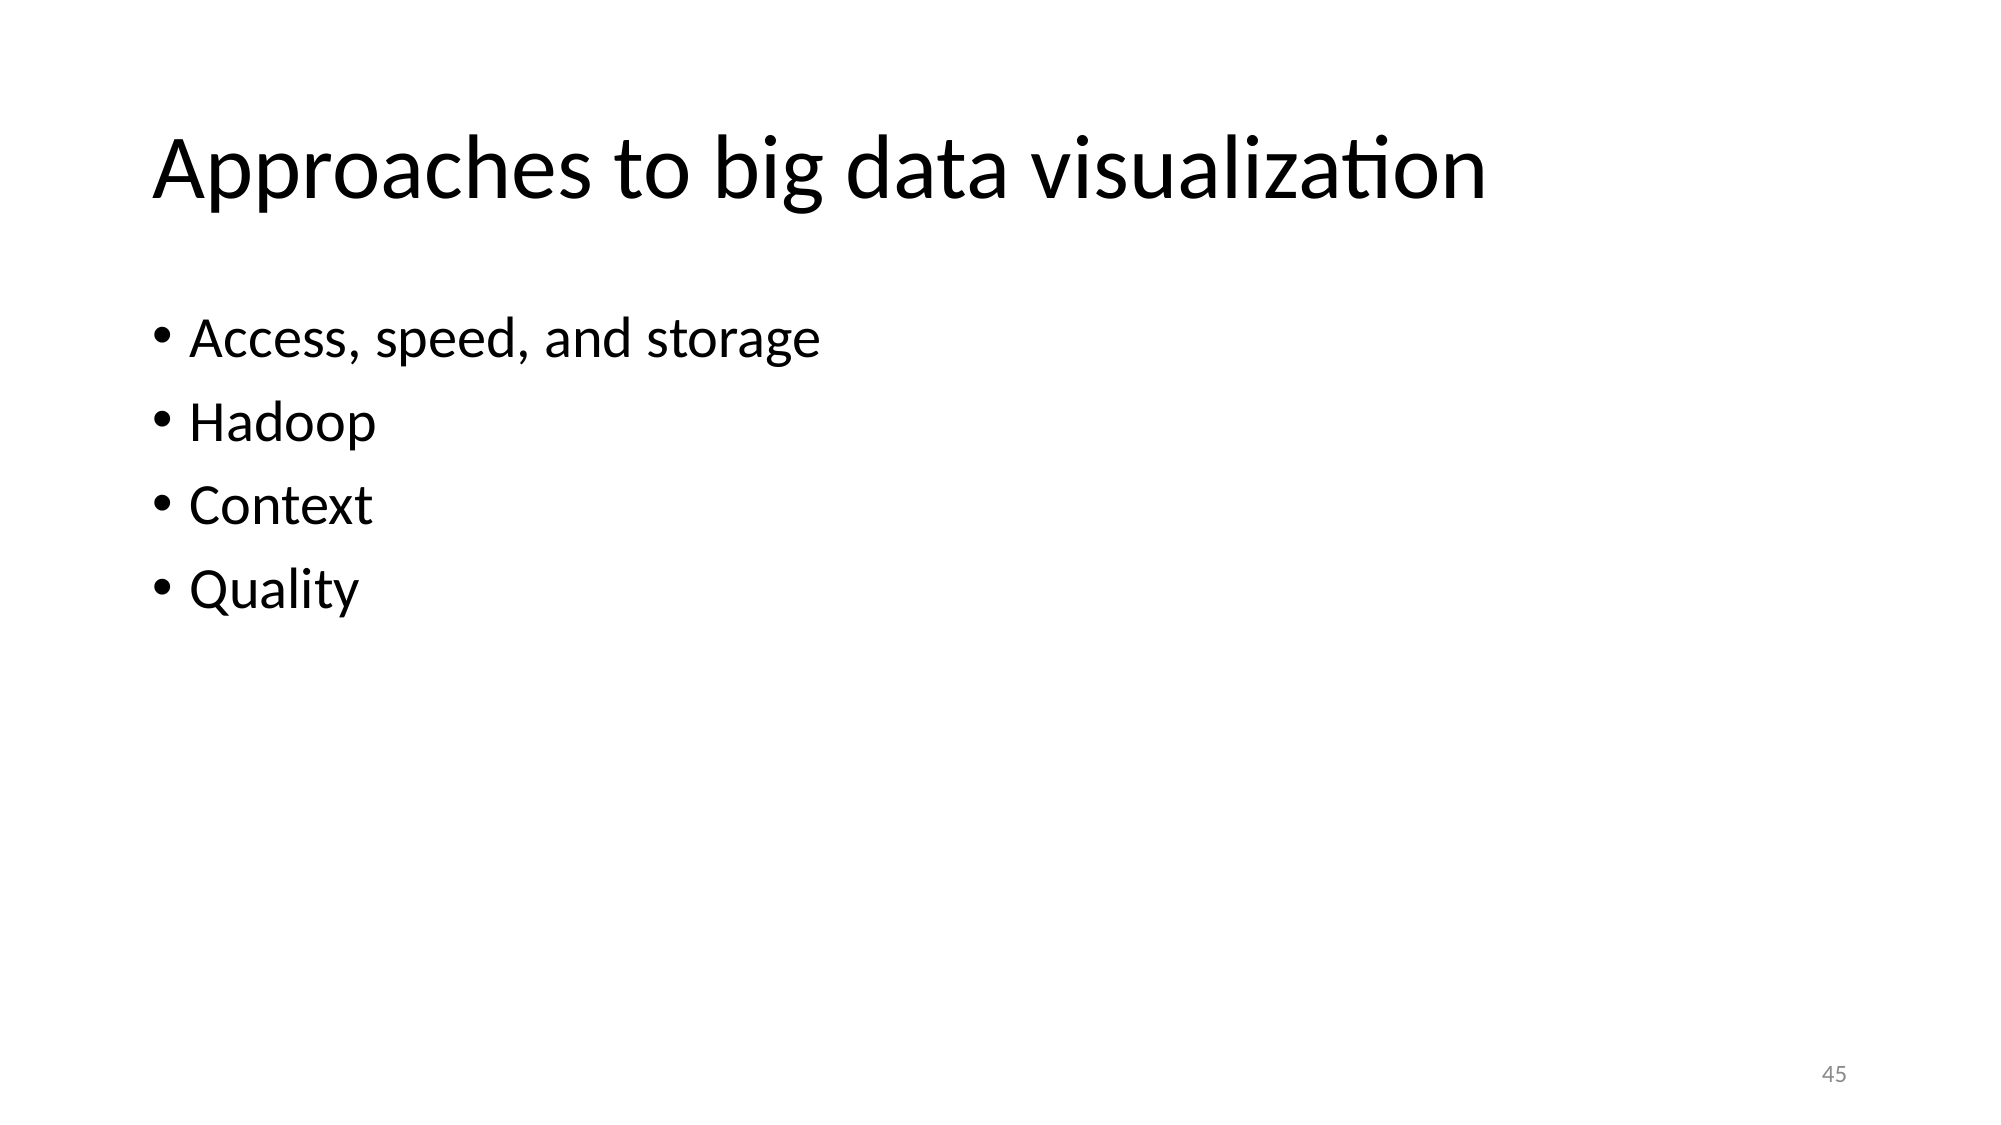

# Approaches to big data visualization
Access, speed, and storage
Hadoop
Context
Quality
45